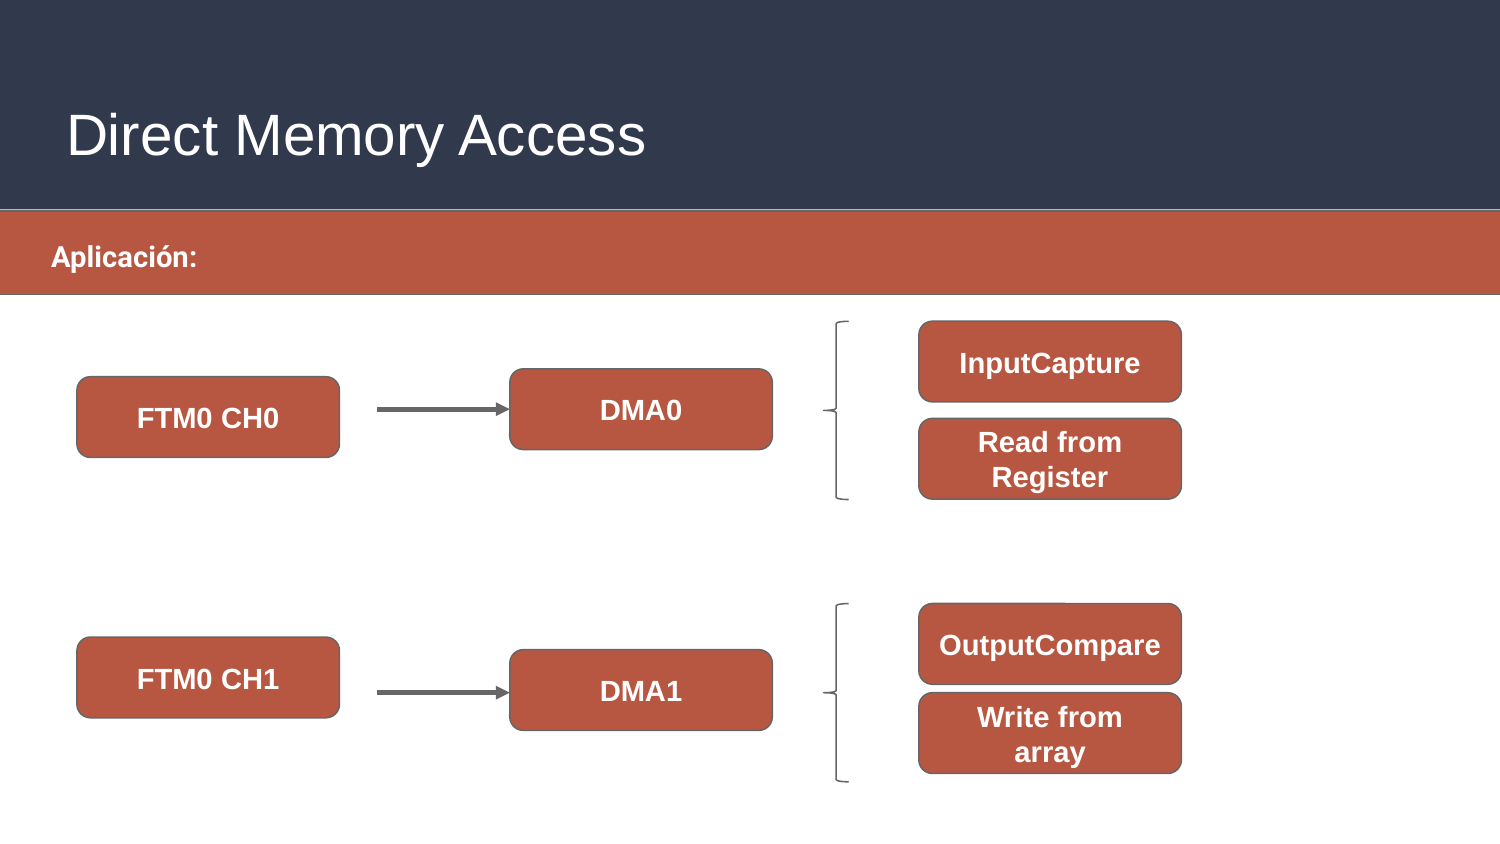

# Direct Memory Access

Aplicación:

InputCapture
DMA0
FTM0 CH0
Read from Register

OutputCompare
FTM0 CH1
DMA1
Write from array